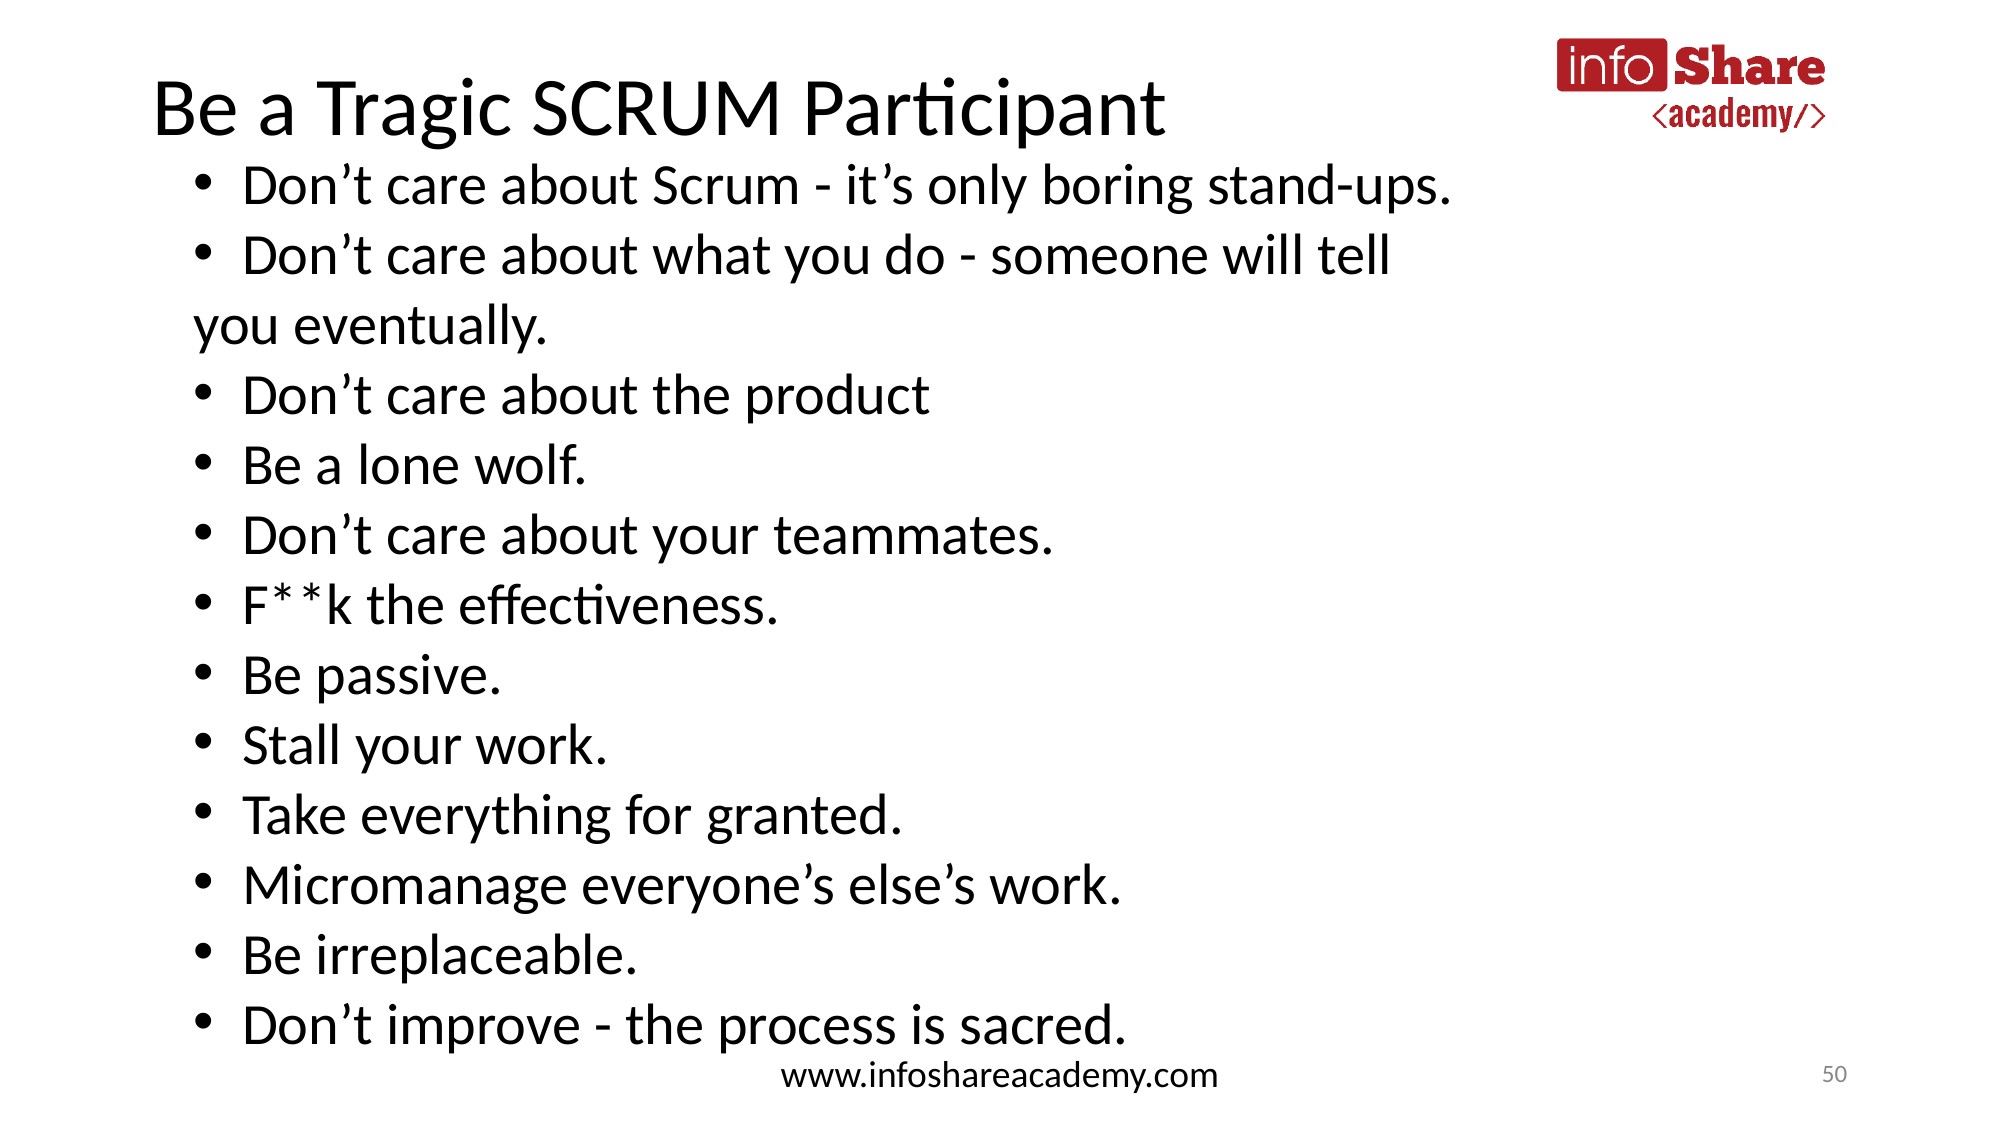

# Be a Tragic SCRUM Participant
 Don’t care about Scrum - it’s only boring stand-ups.
 Don’t care about what you do - someone will tell
you eventually.
 Don’t care about the product
 Be a lone wolf.
 Don’t care about your teammates.
 F**k the effectiveness.
 Be passive.
 Stall your work.
 Take everything for granted.
 Micromanage everyone’s else’s work.
 Be irreplaceable.
 Don’t improve - the process is sacred.
www.infoshareacademy.com
50